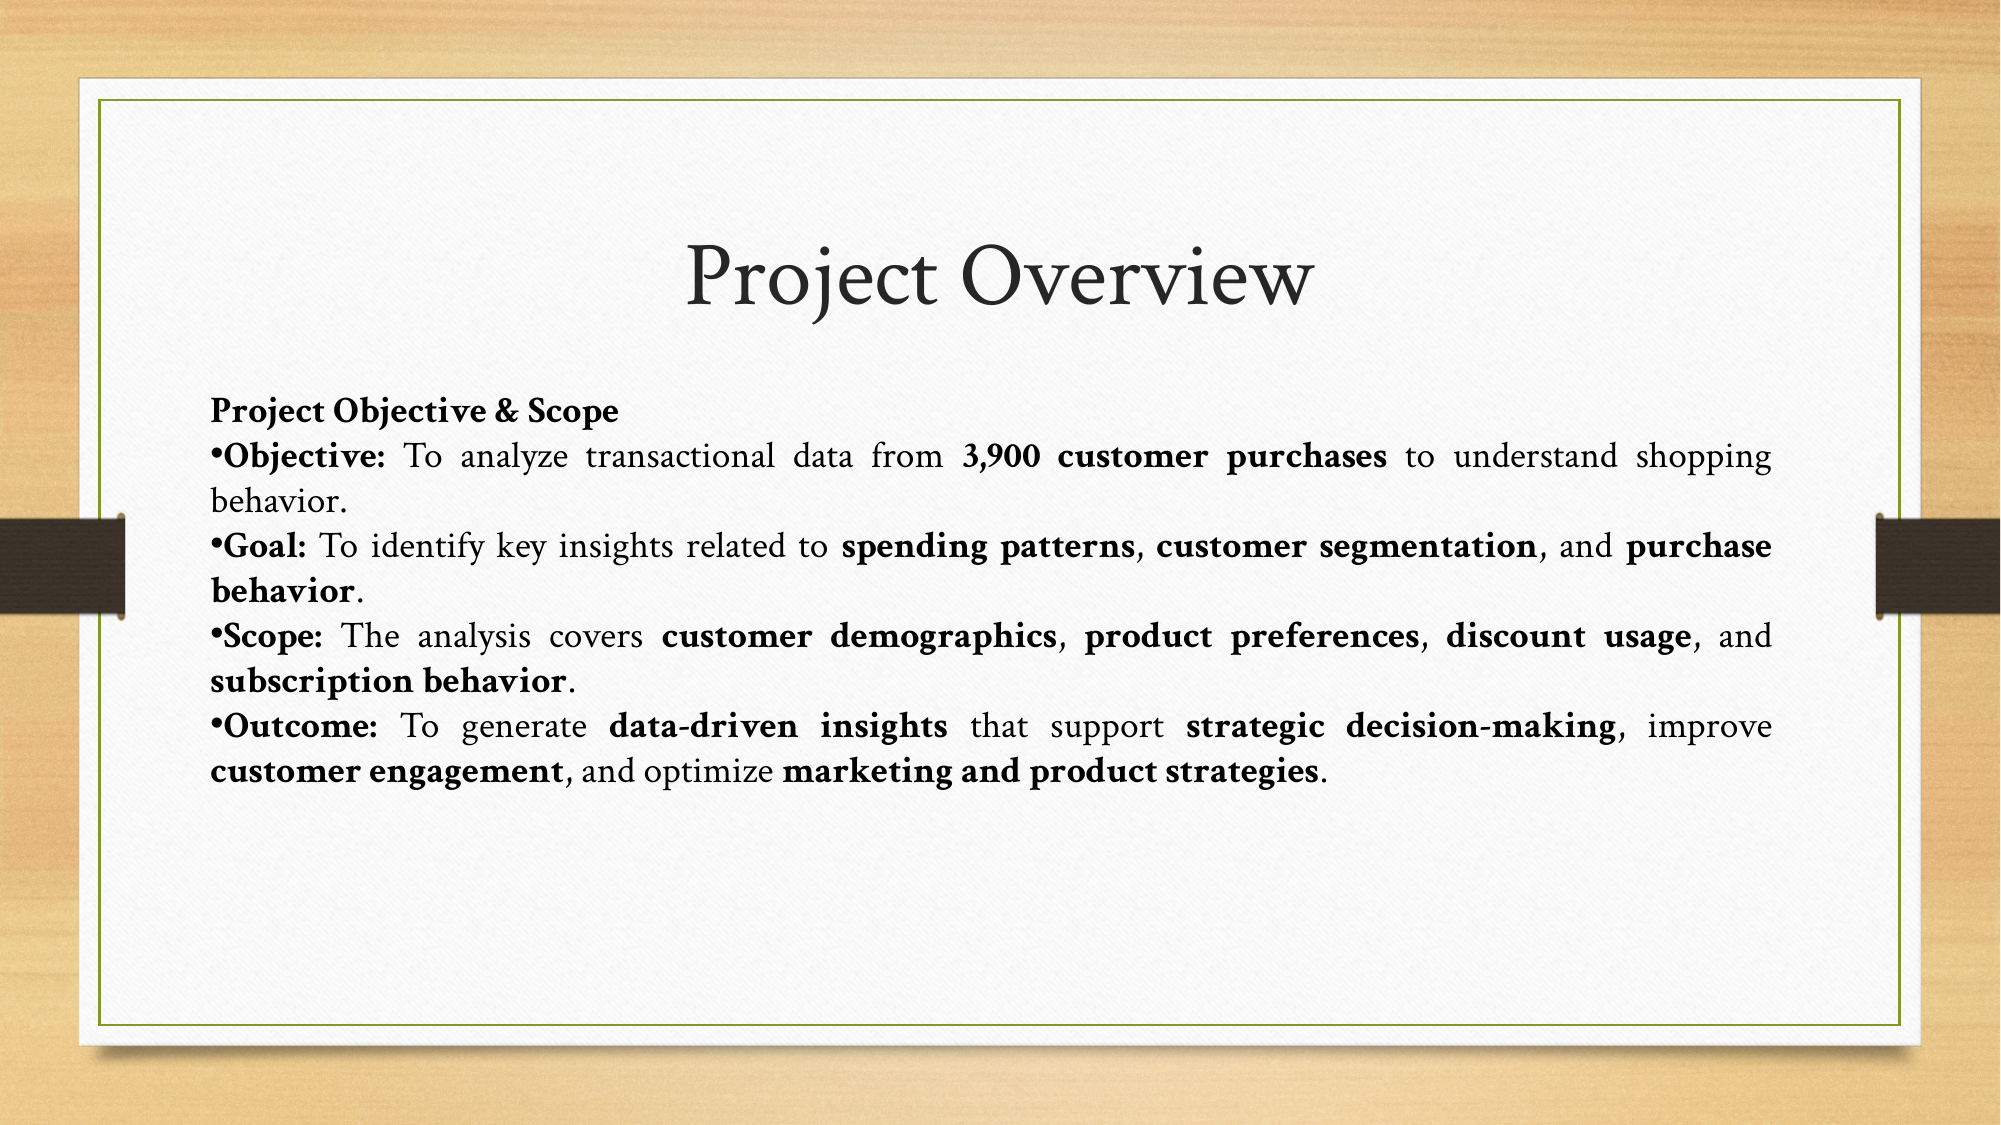

# Project Overview
Project Objective & Scope
Objective: To analyze transactional data from 3,900 customer purchases to understand shopping behavior.
Goal: To identify key insights related to spending patterns, customer segmentation, and purchase behavior.
Scope: The analysis covers customer demographics, product preferences, discount usage, and subscription behavior.
Outcome: To generate data-driven insights that support strategic decision-making, improve customer engagement, and optimize marketing and product strategies.